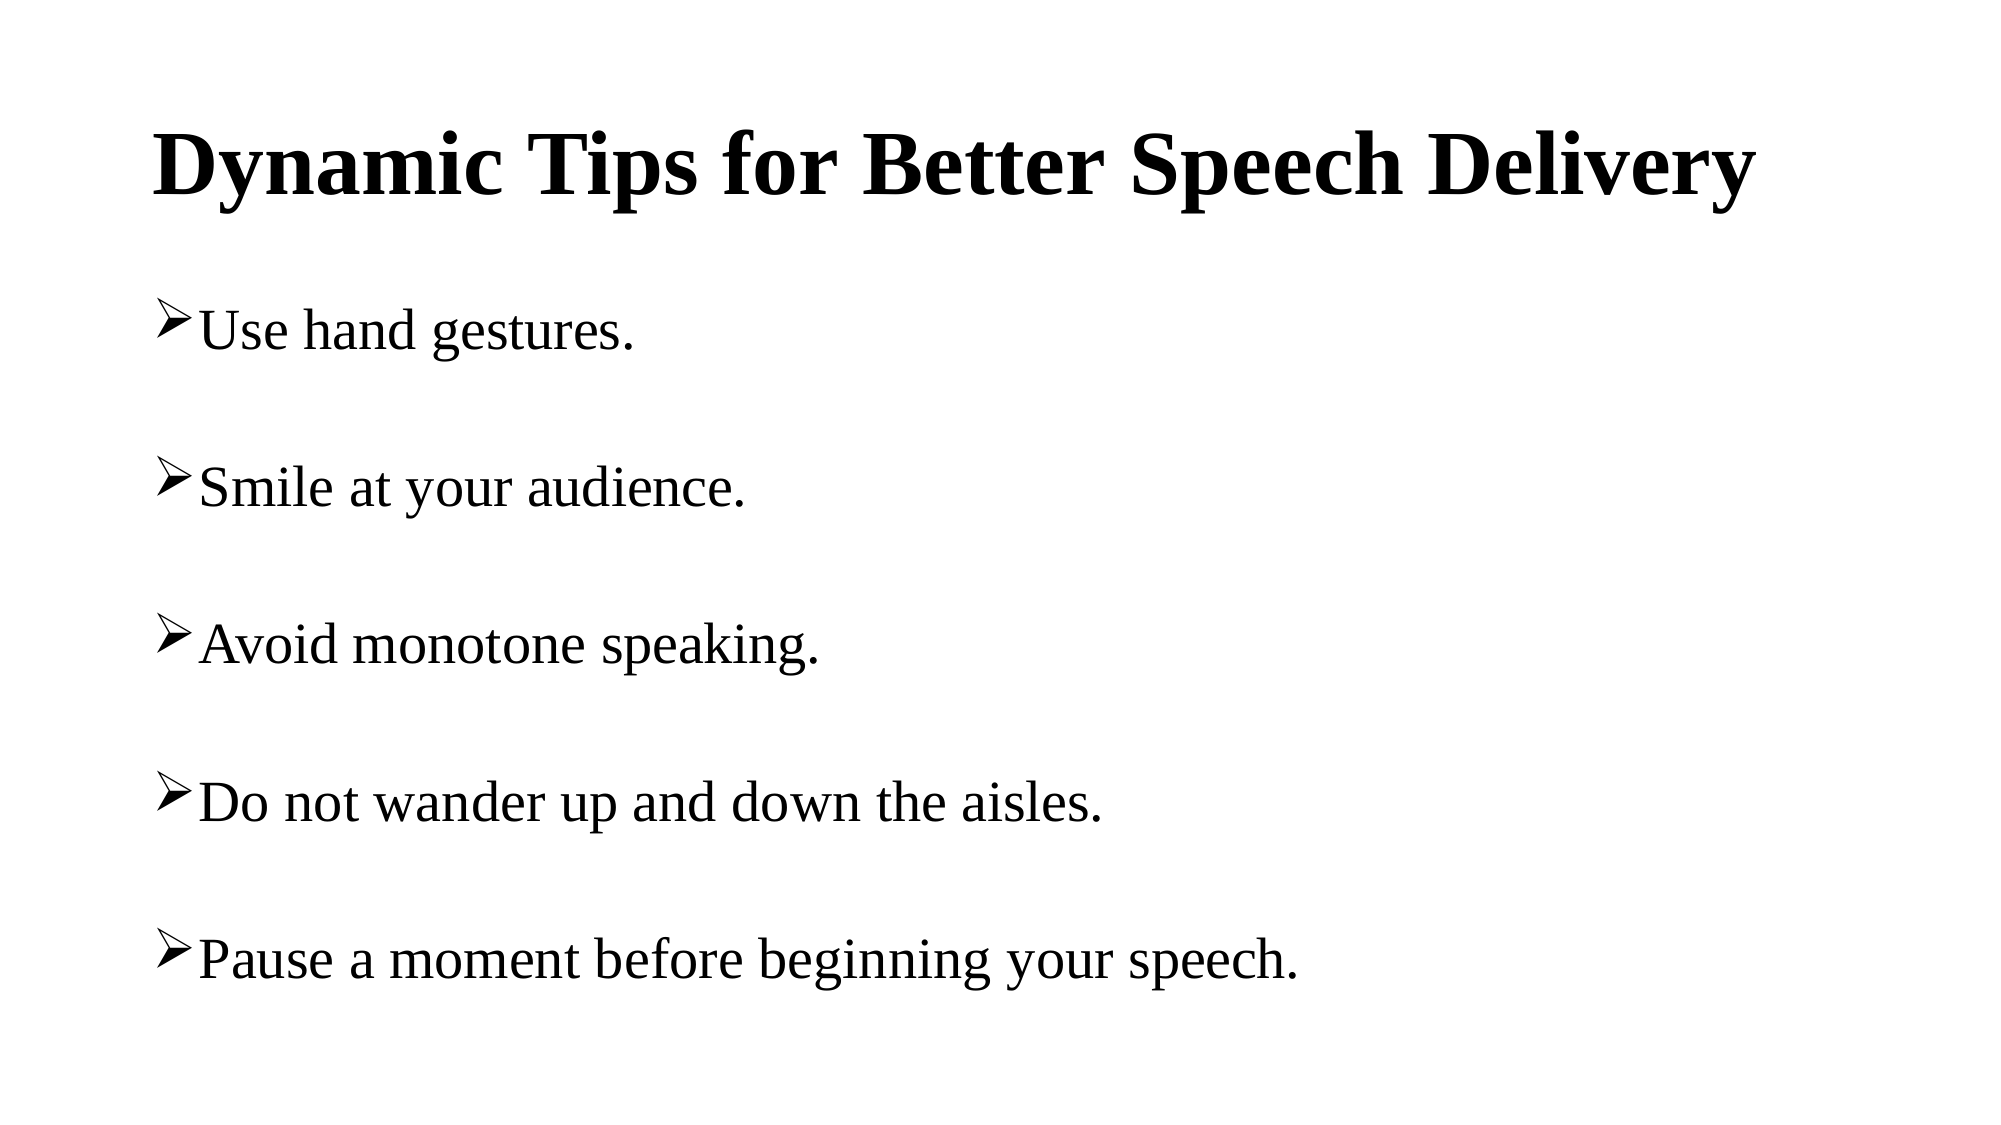

# Dynamic Tips for Better Speech Delivery
Use hand gestures.

Smile at your audience.

Avoid monotone speaking.

Do not wander up and down the aisles.

Pause a moment before beginning your speech.